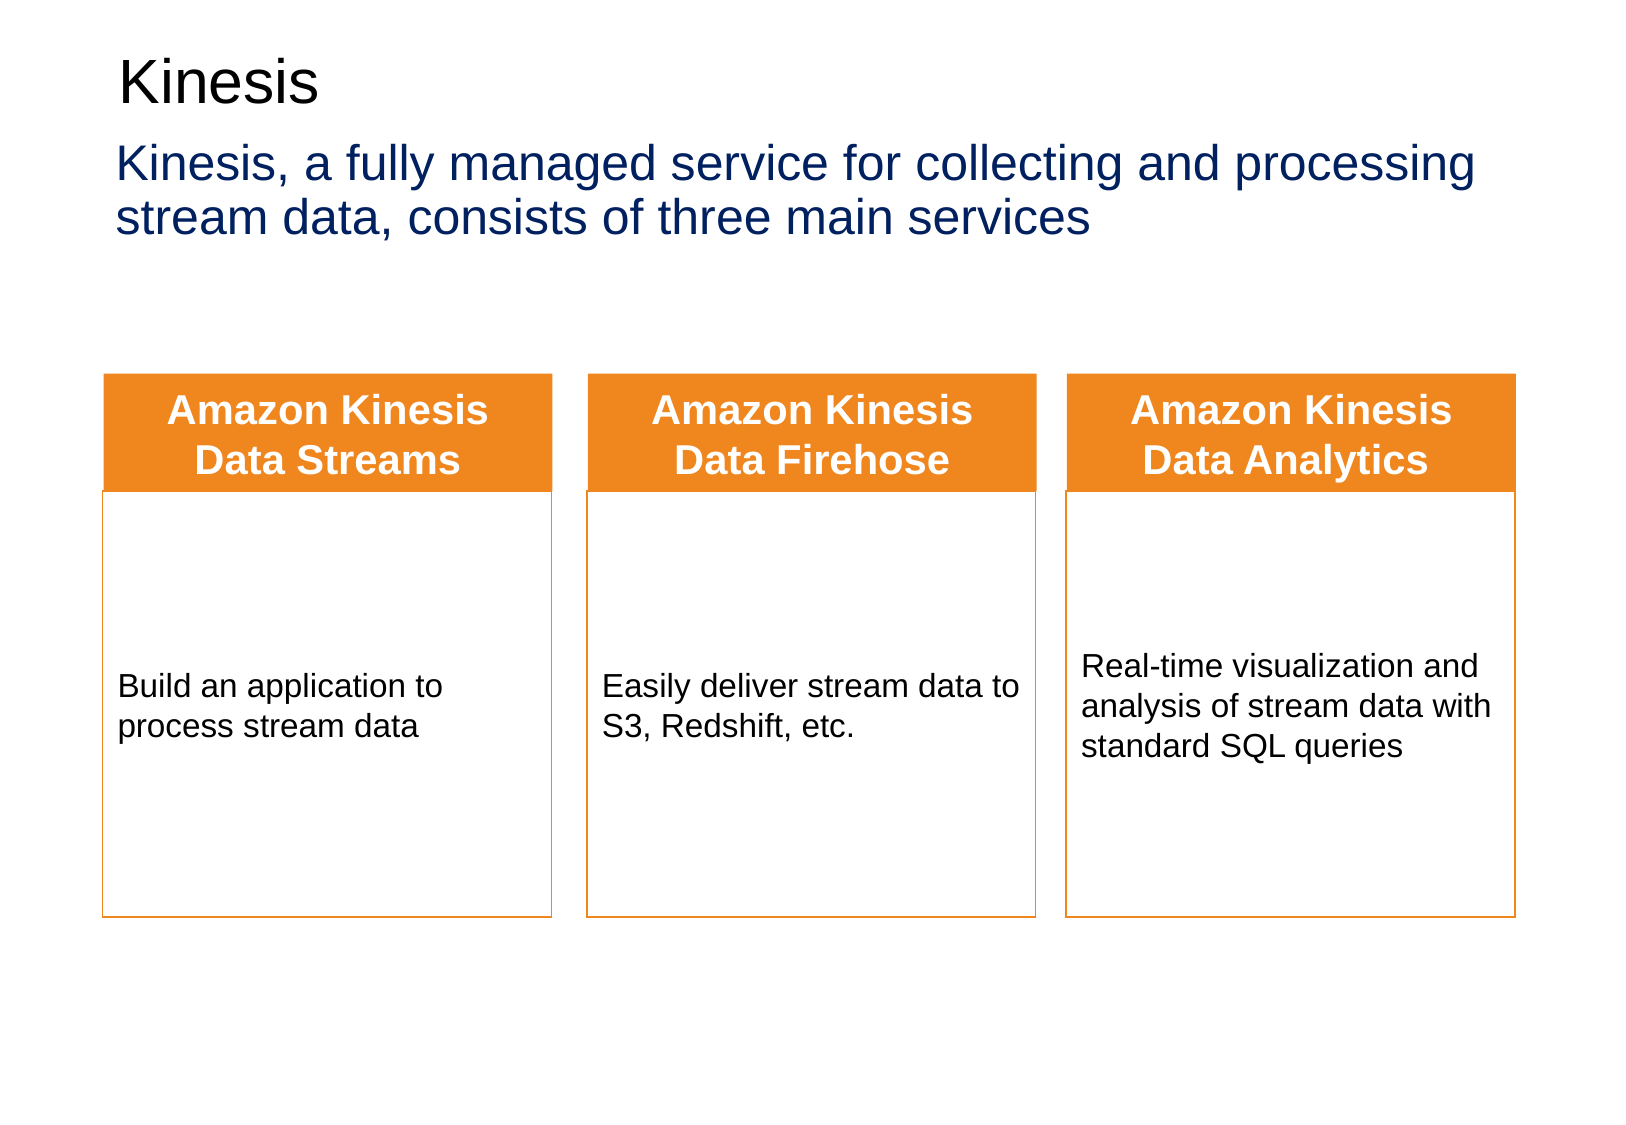

Kinesis
Kinesis, a fully managed service for collecting and processing stream data, consists of three main services
Amazon Kinesis Data Streams
Amazon Kinesis Data Firehose
Amazon Kinesis Data Analytics
Build an application to process stream data
Easily deliver stream data to S3, Redshift, etc.
Real-time visualization and analysis of stream data with standard SQL queries